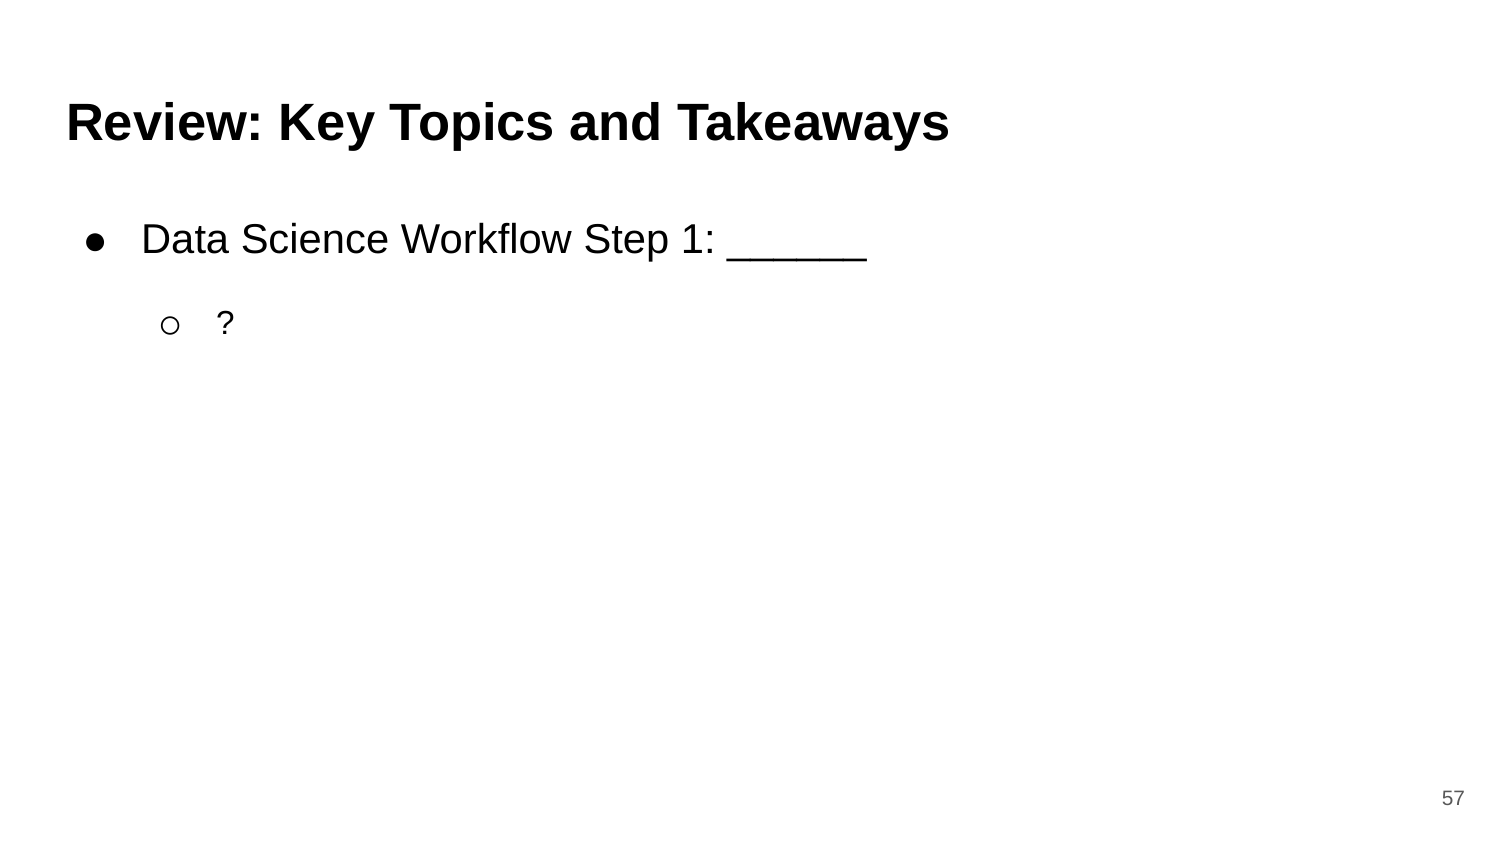

# Review: Key Topics and Takeaways
Data Science Workflow Step 1: ______
?
57